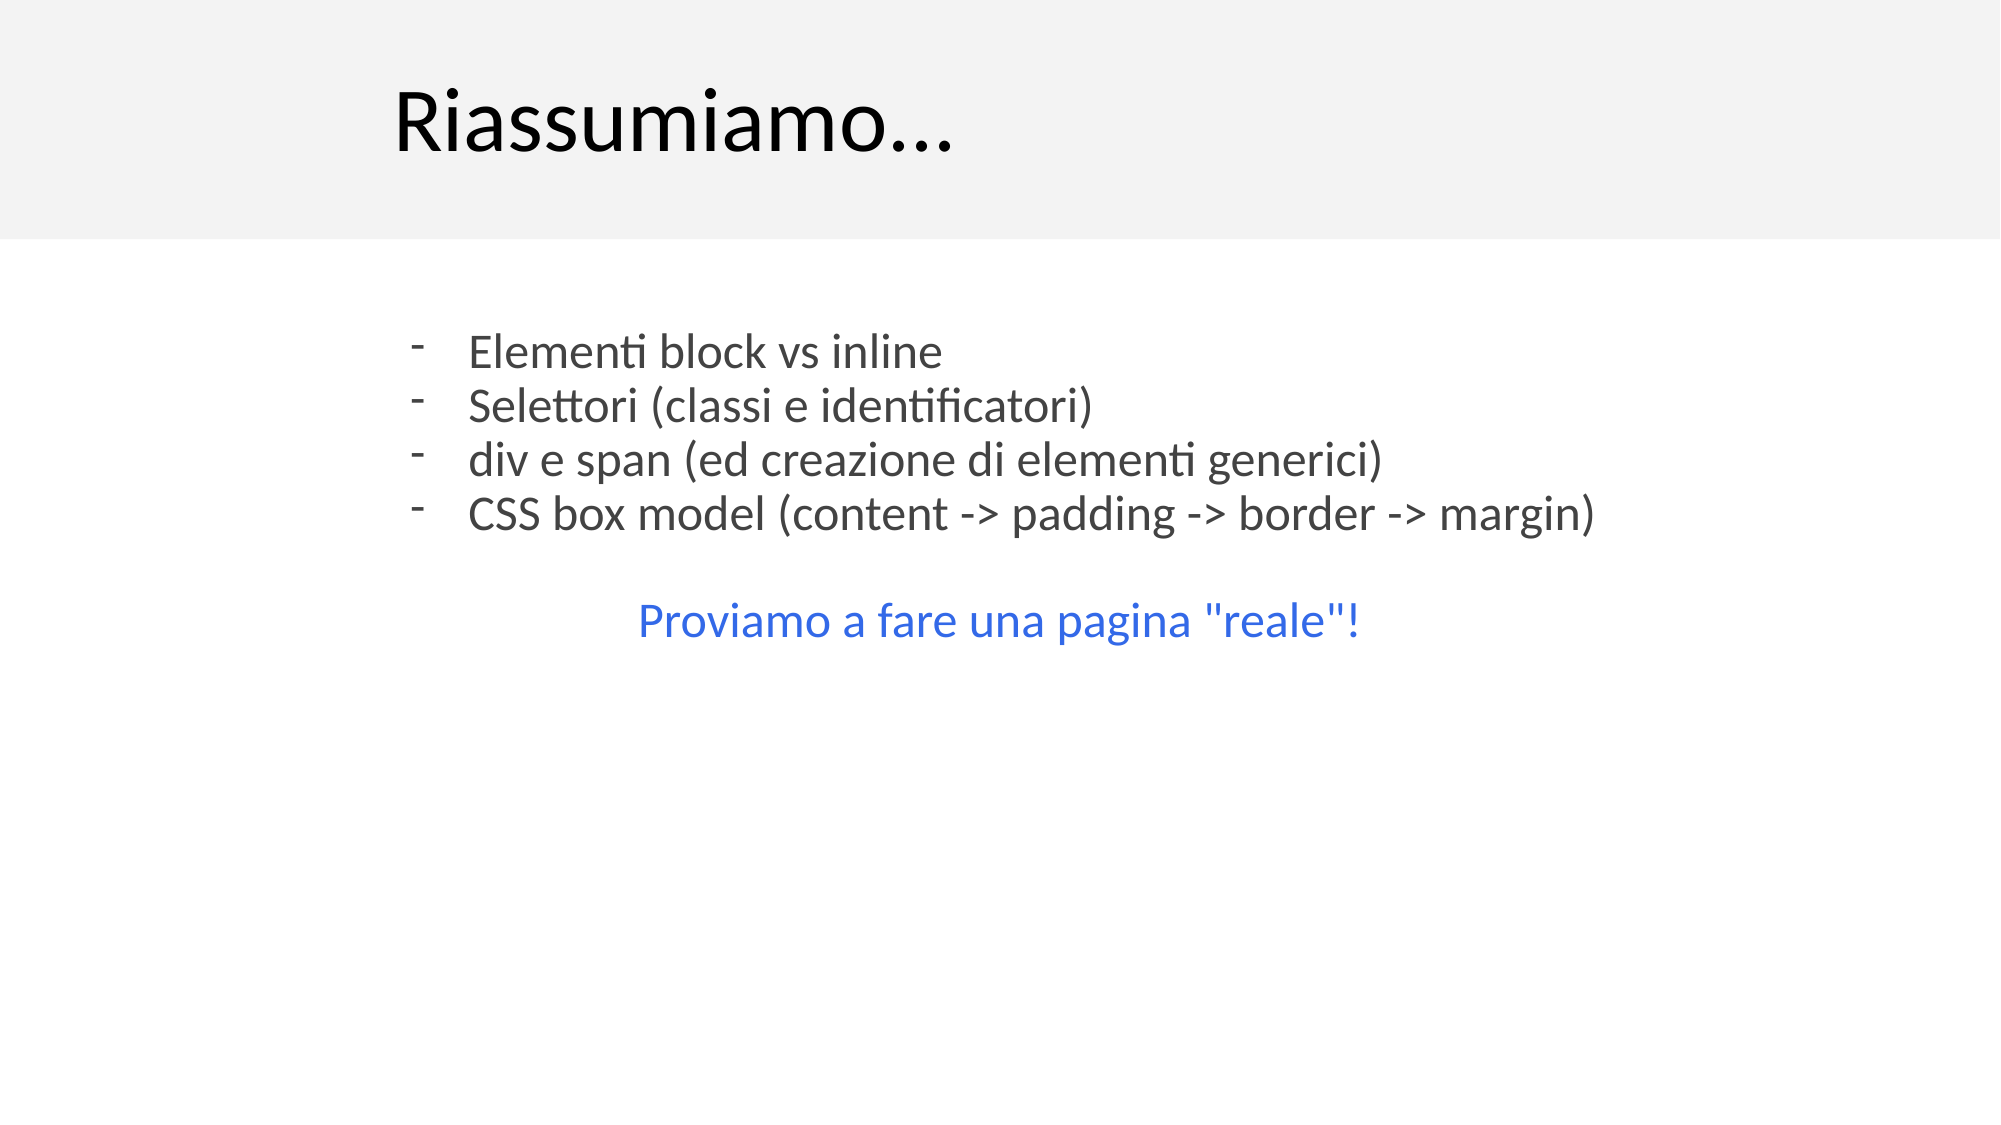

# Riassumiamo...

Elementi block vs inline
Selettori (classi e identificatori)
div e span (ed creazione di elementi generici)
CSS box model (content -> padding -> border -> margin)

Proviamo a fare una pagina "reale"!